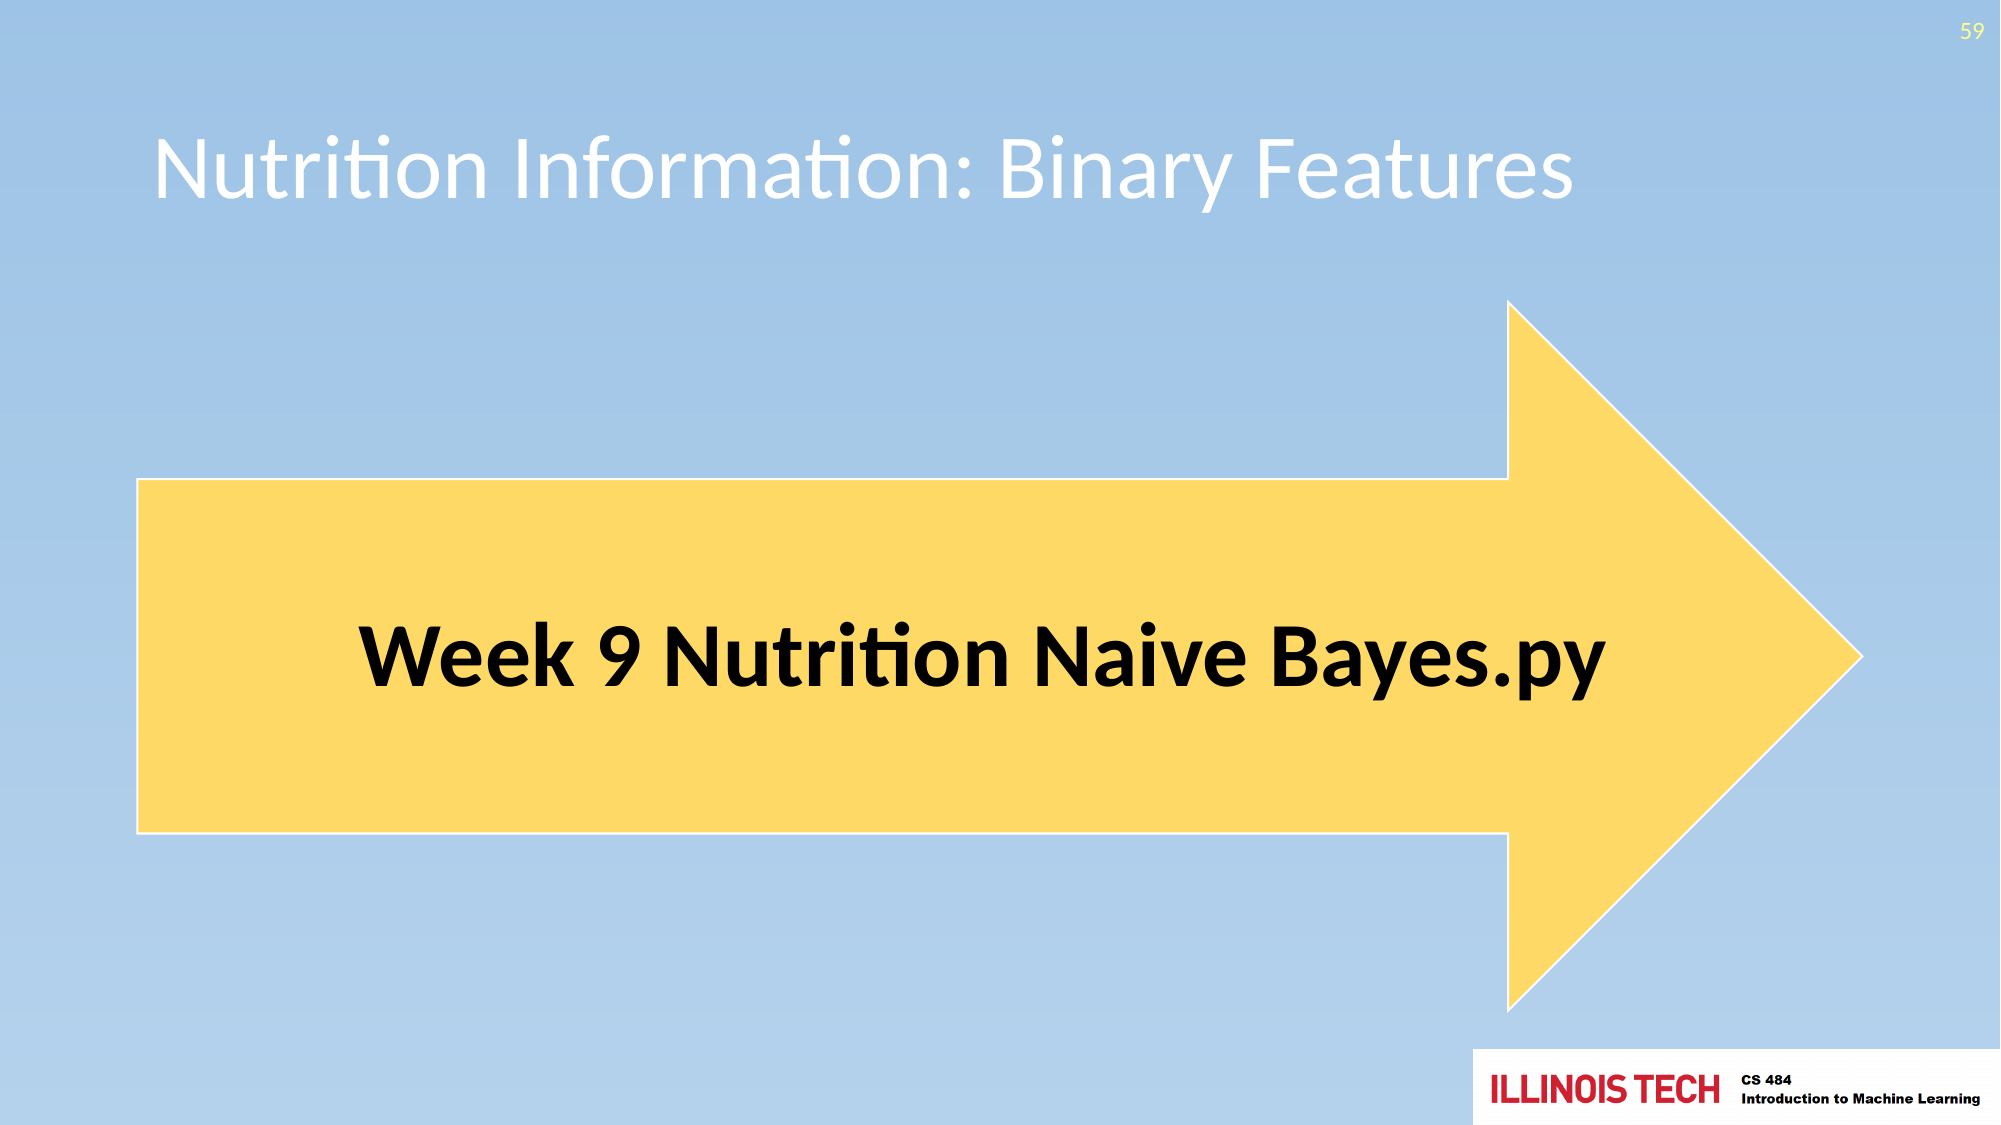

59
# Nutrition Information: Binary Features
Week 9 Nutrition Naive Bayes.py